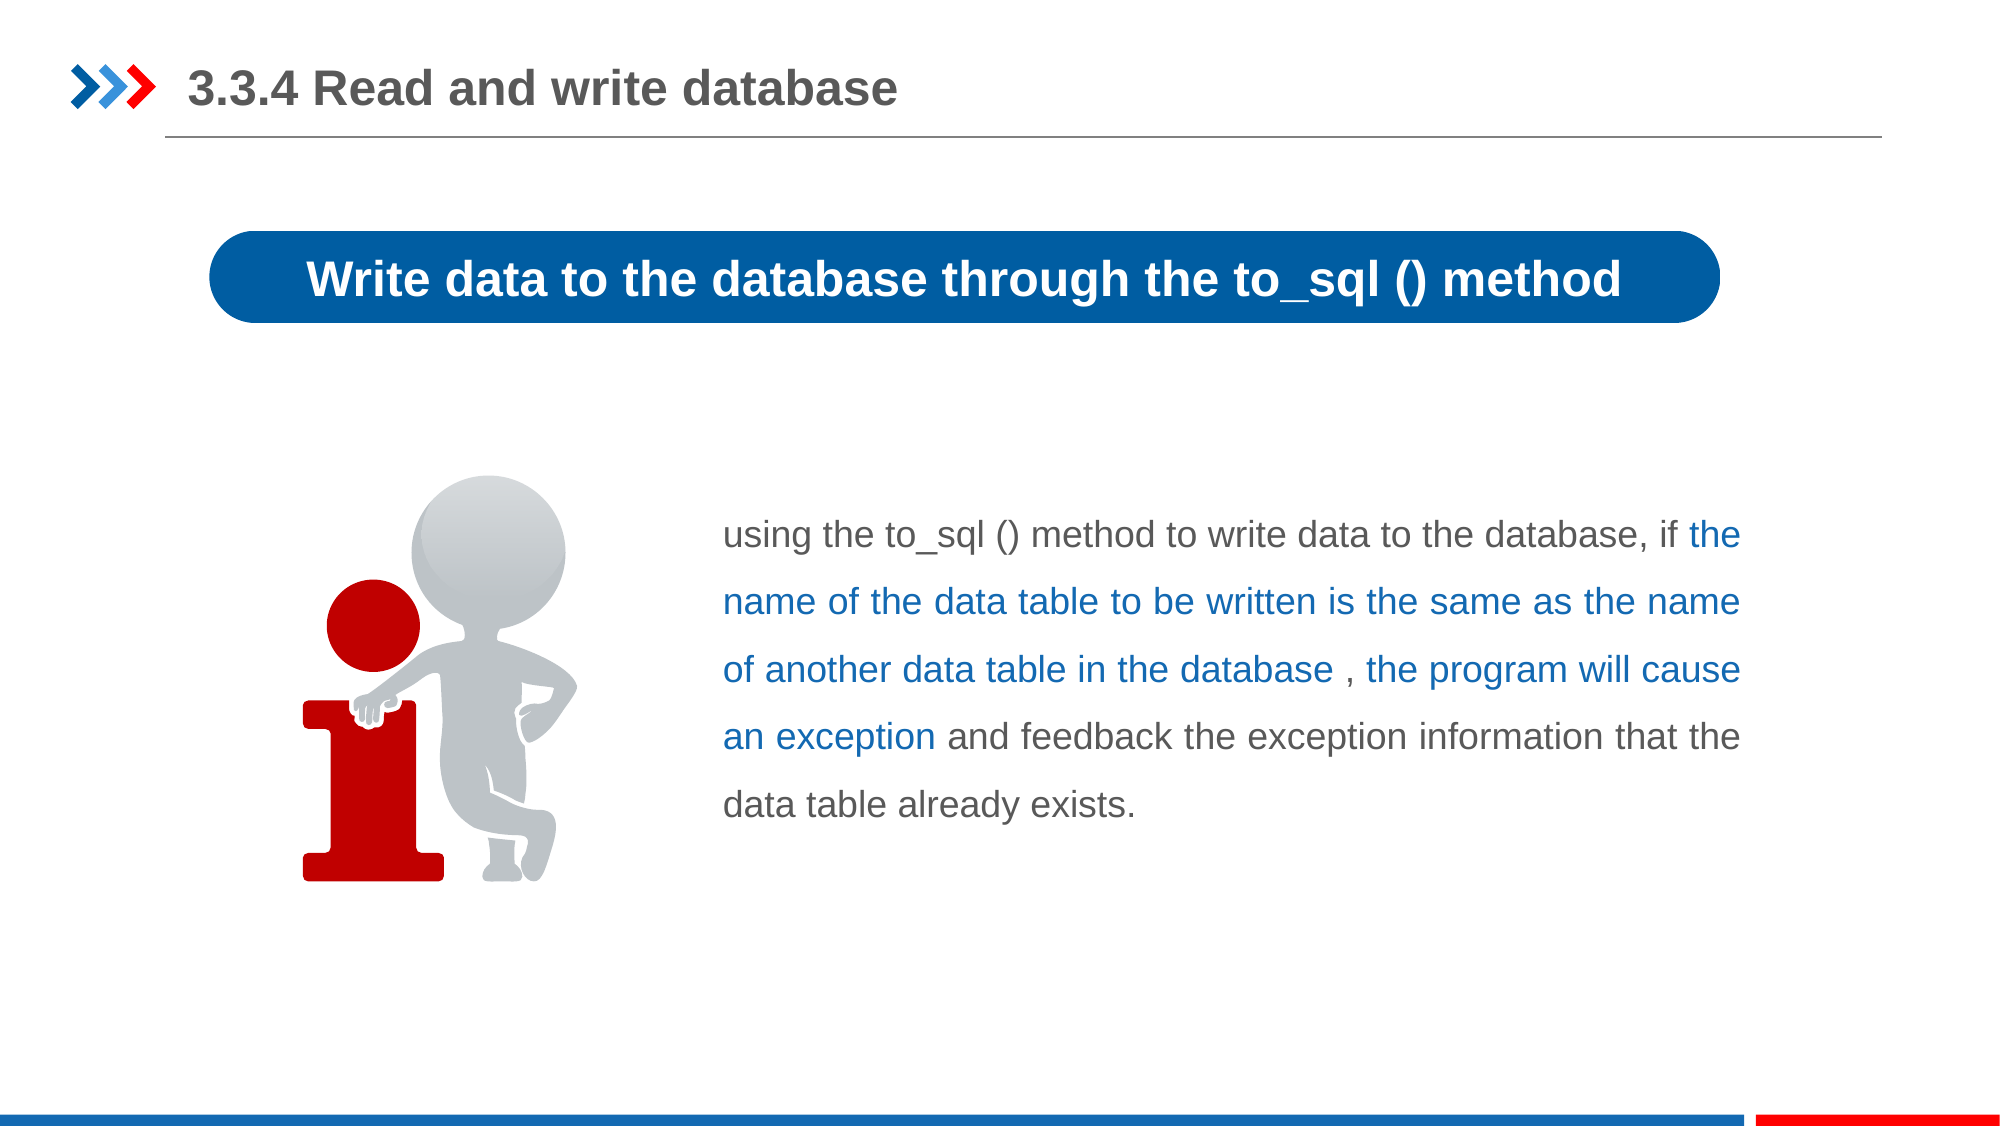

3.3.4 Read and write database
Write data to the database through the to_sql () method

using the to_sql () method to write data to the database, if the name of the data table to be written is the same as the name of another data table in the database , the program will cause an exception and feedback the exception information that the data table already exists.